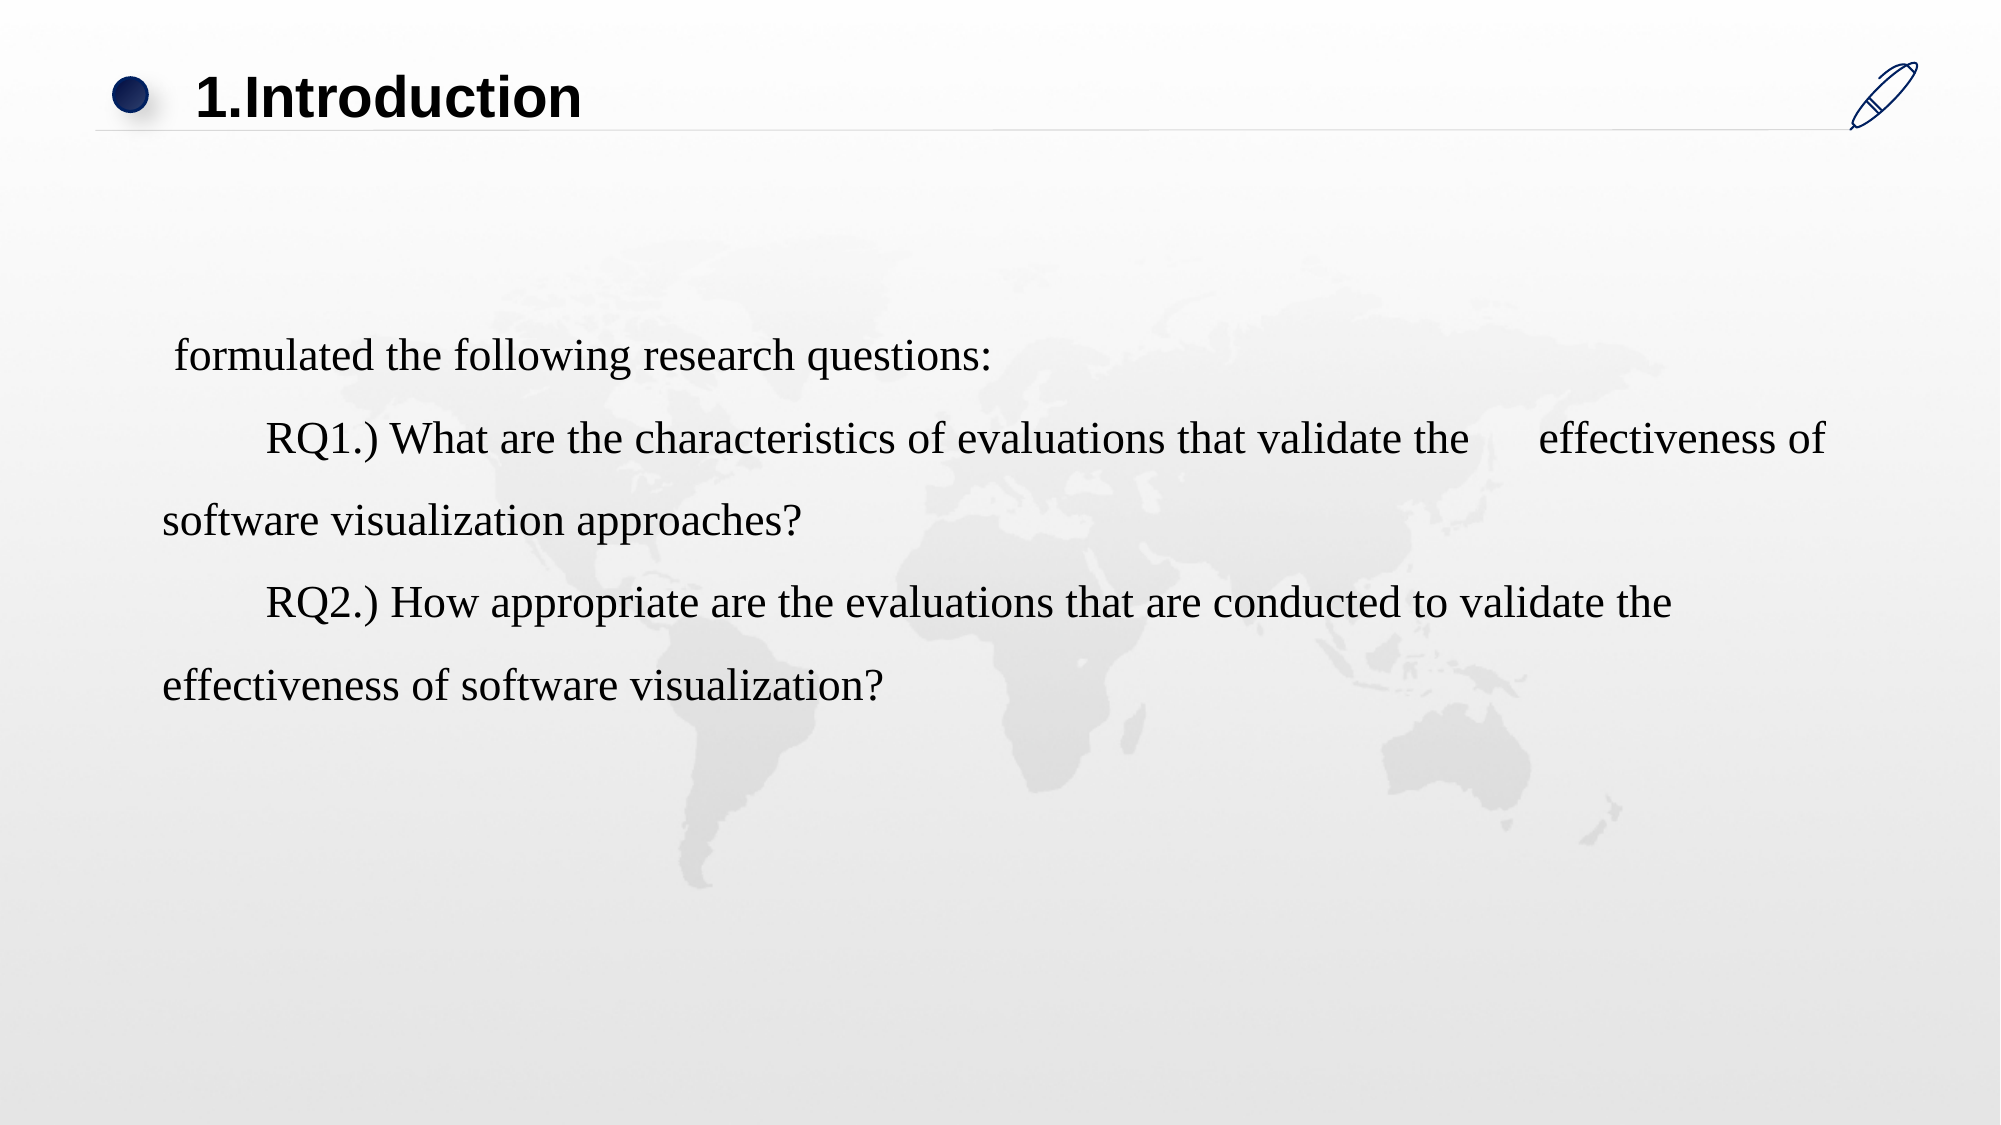

1.Introduction

 formulated the following research questions:
         RQ1.) What are the characteristics of evaluations that validate the      effectiveness of software visualization approaches?
         RQ2.) How appropriate are the evaluations that are conducted to validate the effectiveness of software visualization?